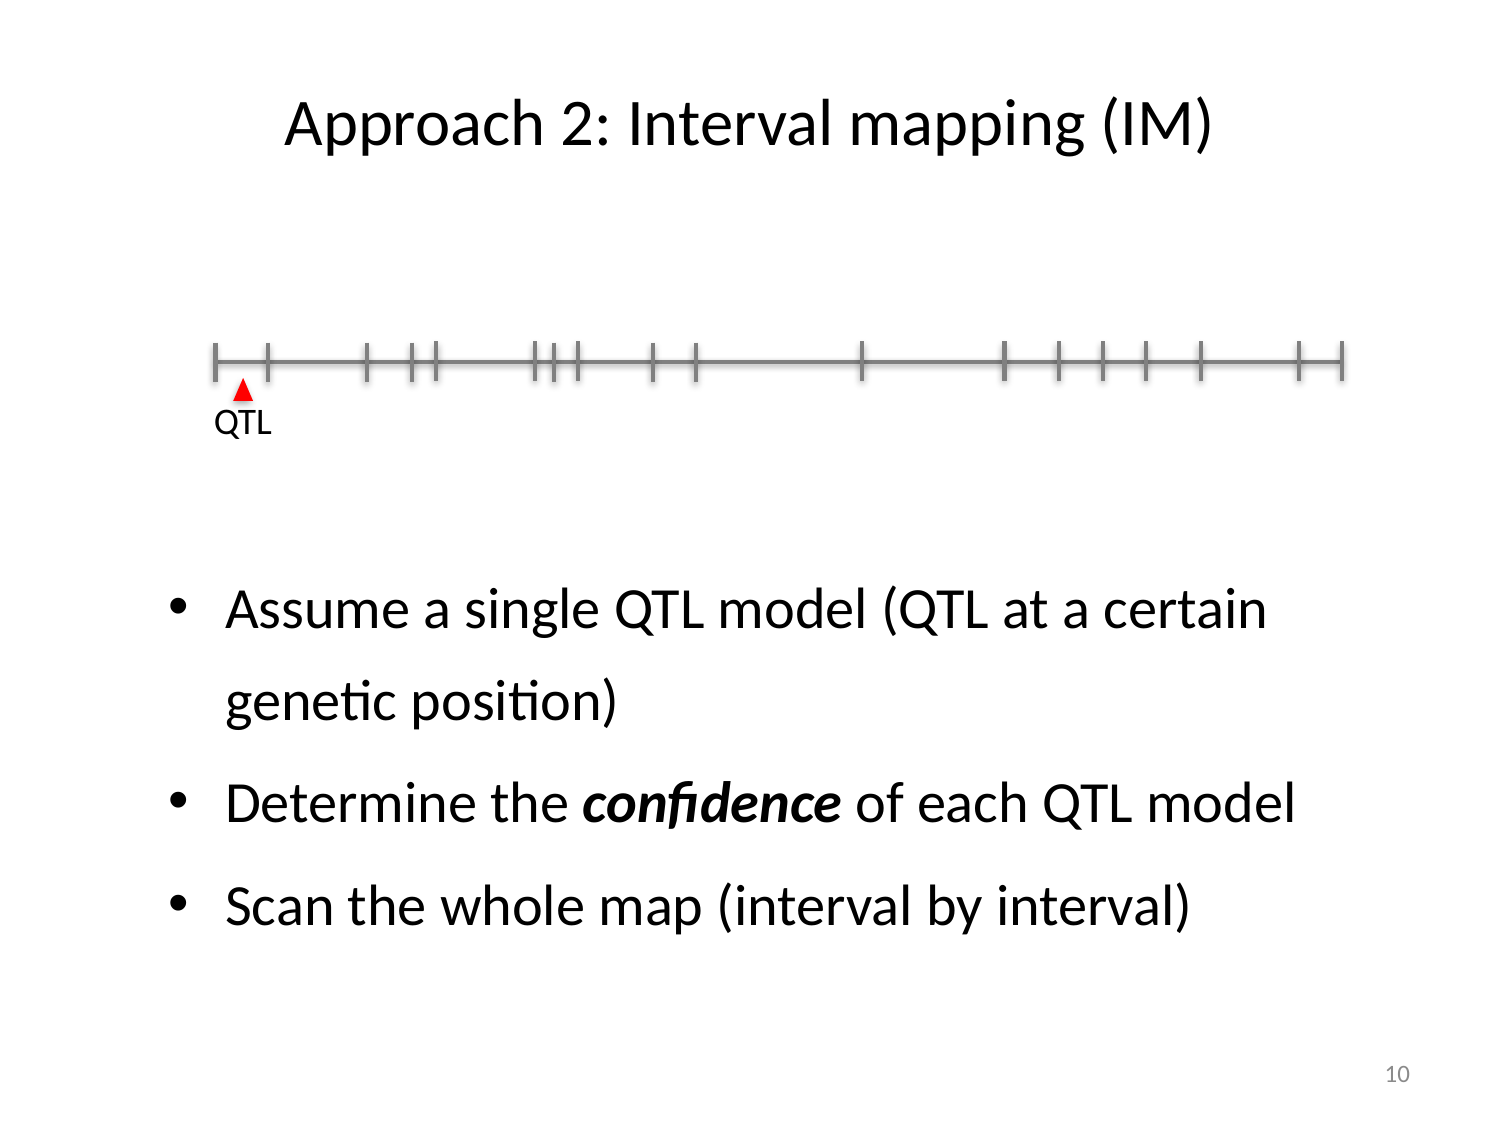

# Approach 2: Interval mapping (IM)

QTL
Assume a single QTL model (QTL at a certain genetic position)
Determine the confidence of each QTL model
Scan the whole map (interval by interval)
10